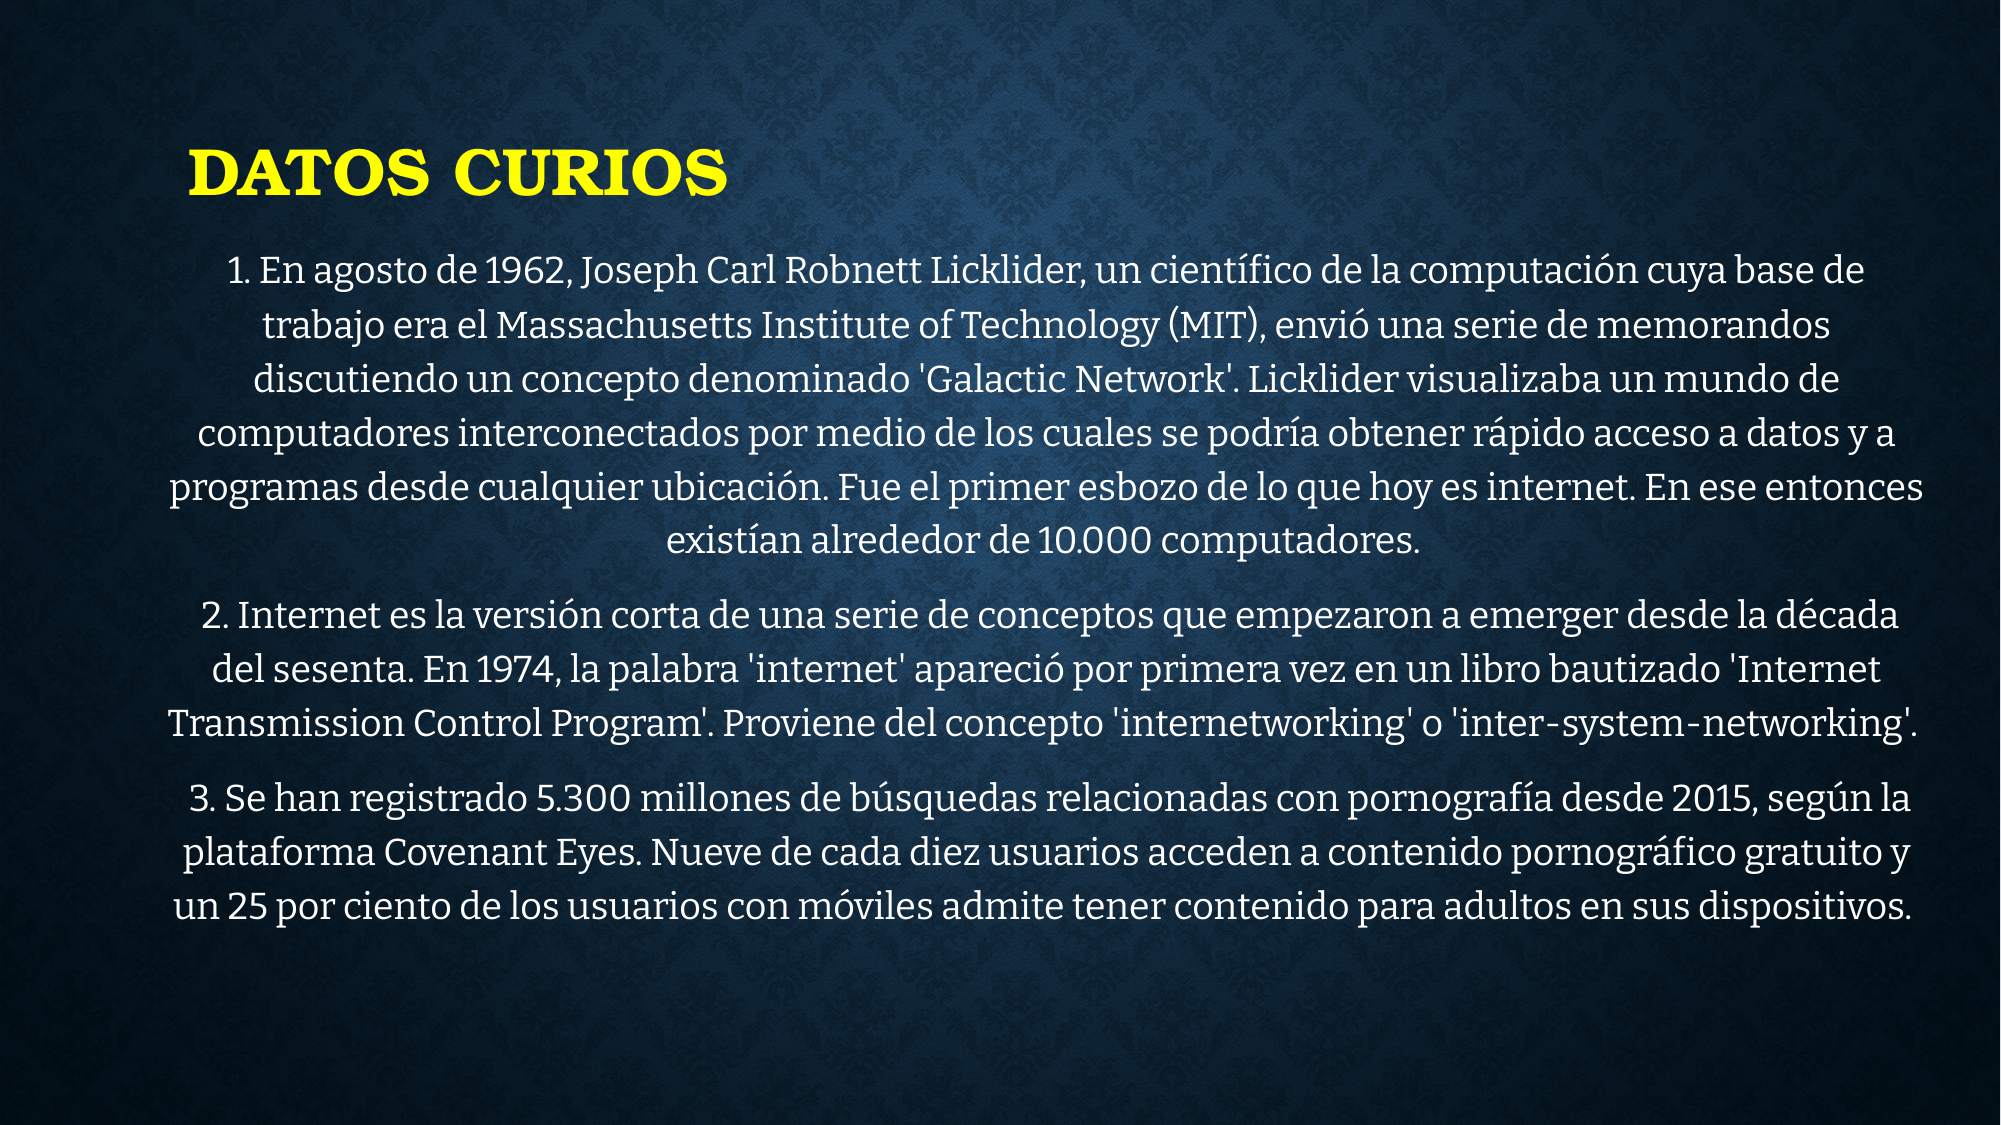

# Datos curios
1. En agosto de 1962, Joseph Carl Robnett Licklider, un científico de la computación cuya base de trabajo era el Massachusetts Institute of Technology (MIT), envió una serie de memorandos discutiendo un concepto denominado 'Galactic Network'. Licklider visualizaba un mundo de computadores interconectados por medio de los cuales se podría obtener rápido acceso a datos y a programas desde cualquier ubicación. Fue el primer esbozo de lo que hoy es internet. En ese entonces existían alrededor de 10.000 computadores.
 2. Internet es la versión corta de una serie de conceptos que empezaron a emerger desde la década del sesenta. En 1974, la palabra 'internet' apareció por primera vez en un libro bautizado 'Internet Transmission Control Program'. Proviene del concepto 'internetworking' o 'inter-system-networking'.
 3. Se han registrado 5.300 millones de búsquedas relacionadas con pornografía desde 2015, según la plataforma Covenant Eyes. Nueve de cada diez usuarios acceden a contenido pornográfico gratuito y un 25 por ciento de los usuarios con móviles admite tener contenido para adultos en sus dispositivos.